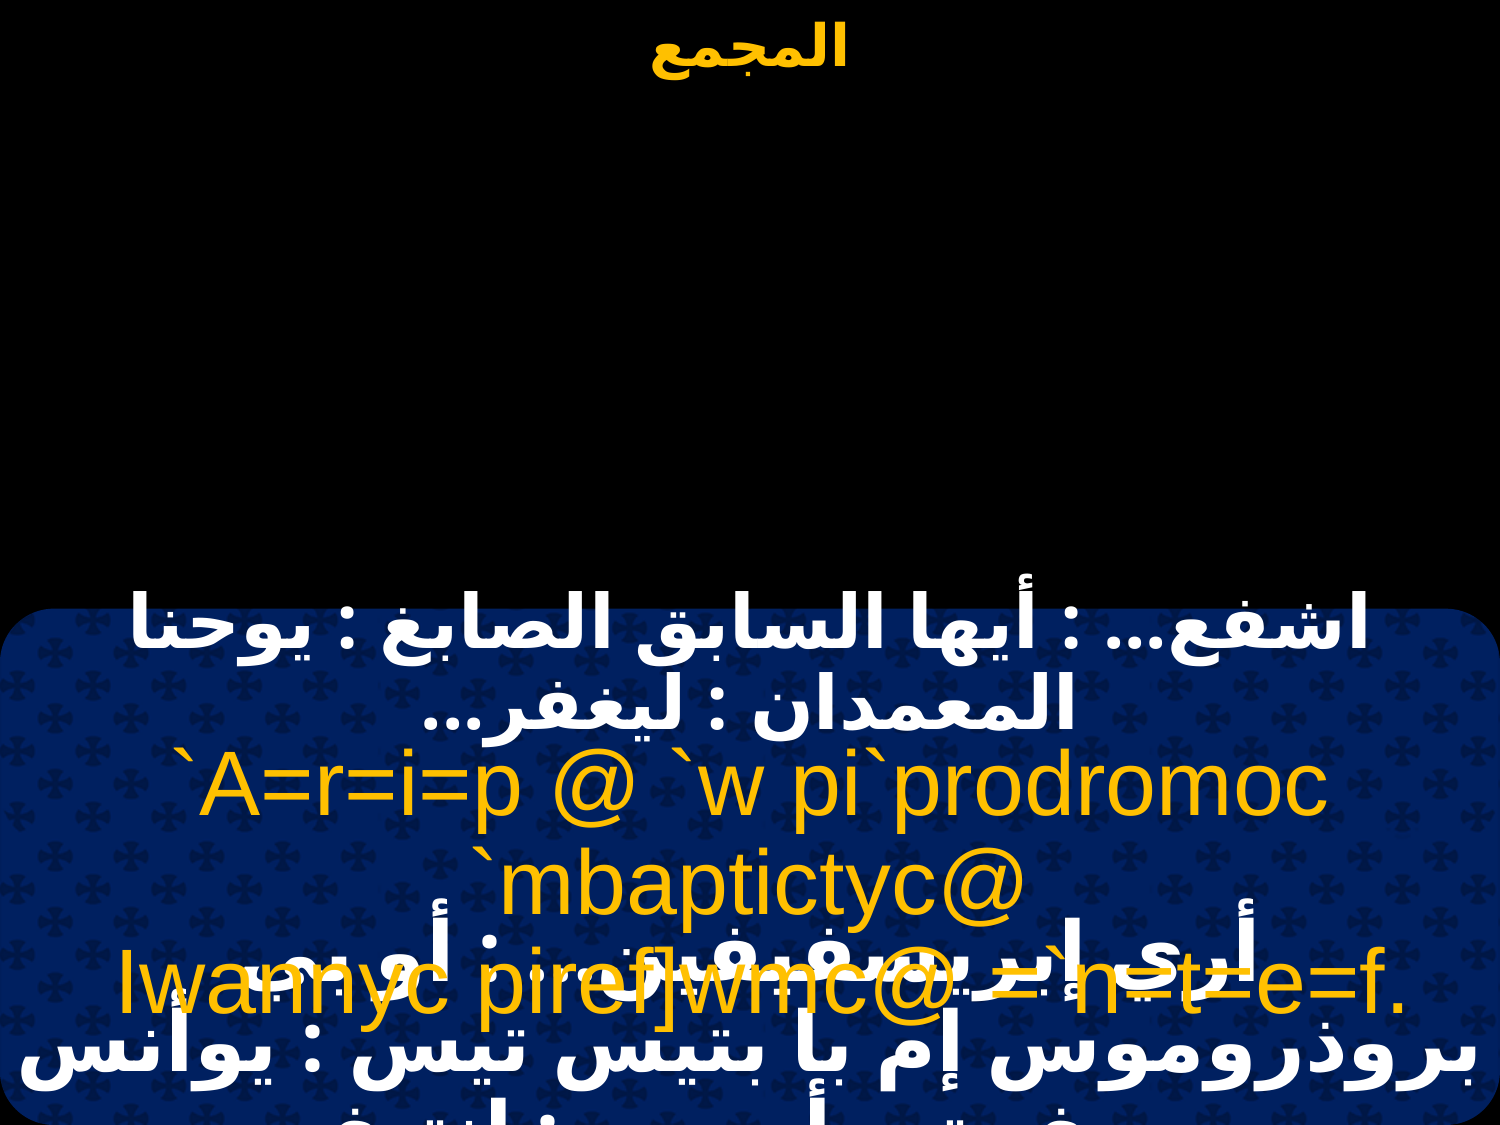

#
اشفع... : أيها السابق الصابغ : يوحنا المعمدان : ليغفر...
`A=r=i=p @ `w pi`prodromoc `mbaptictyc@
 Iwannyc piref]wmc@ =`n=t=e=f.
أري إبريسفيفين... : أو بي بروذروموس إم با بتيس تيس : يوأنس بي ريف تي أومس : إنتيف...